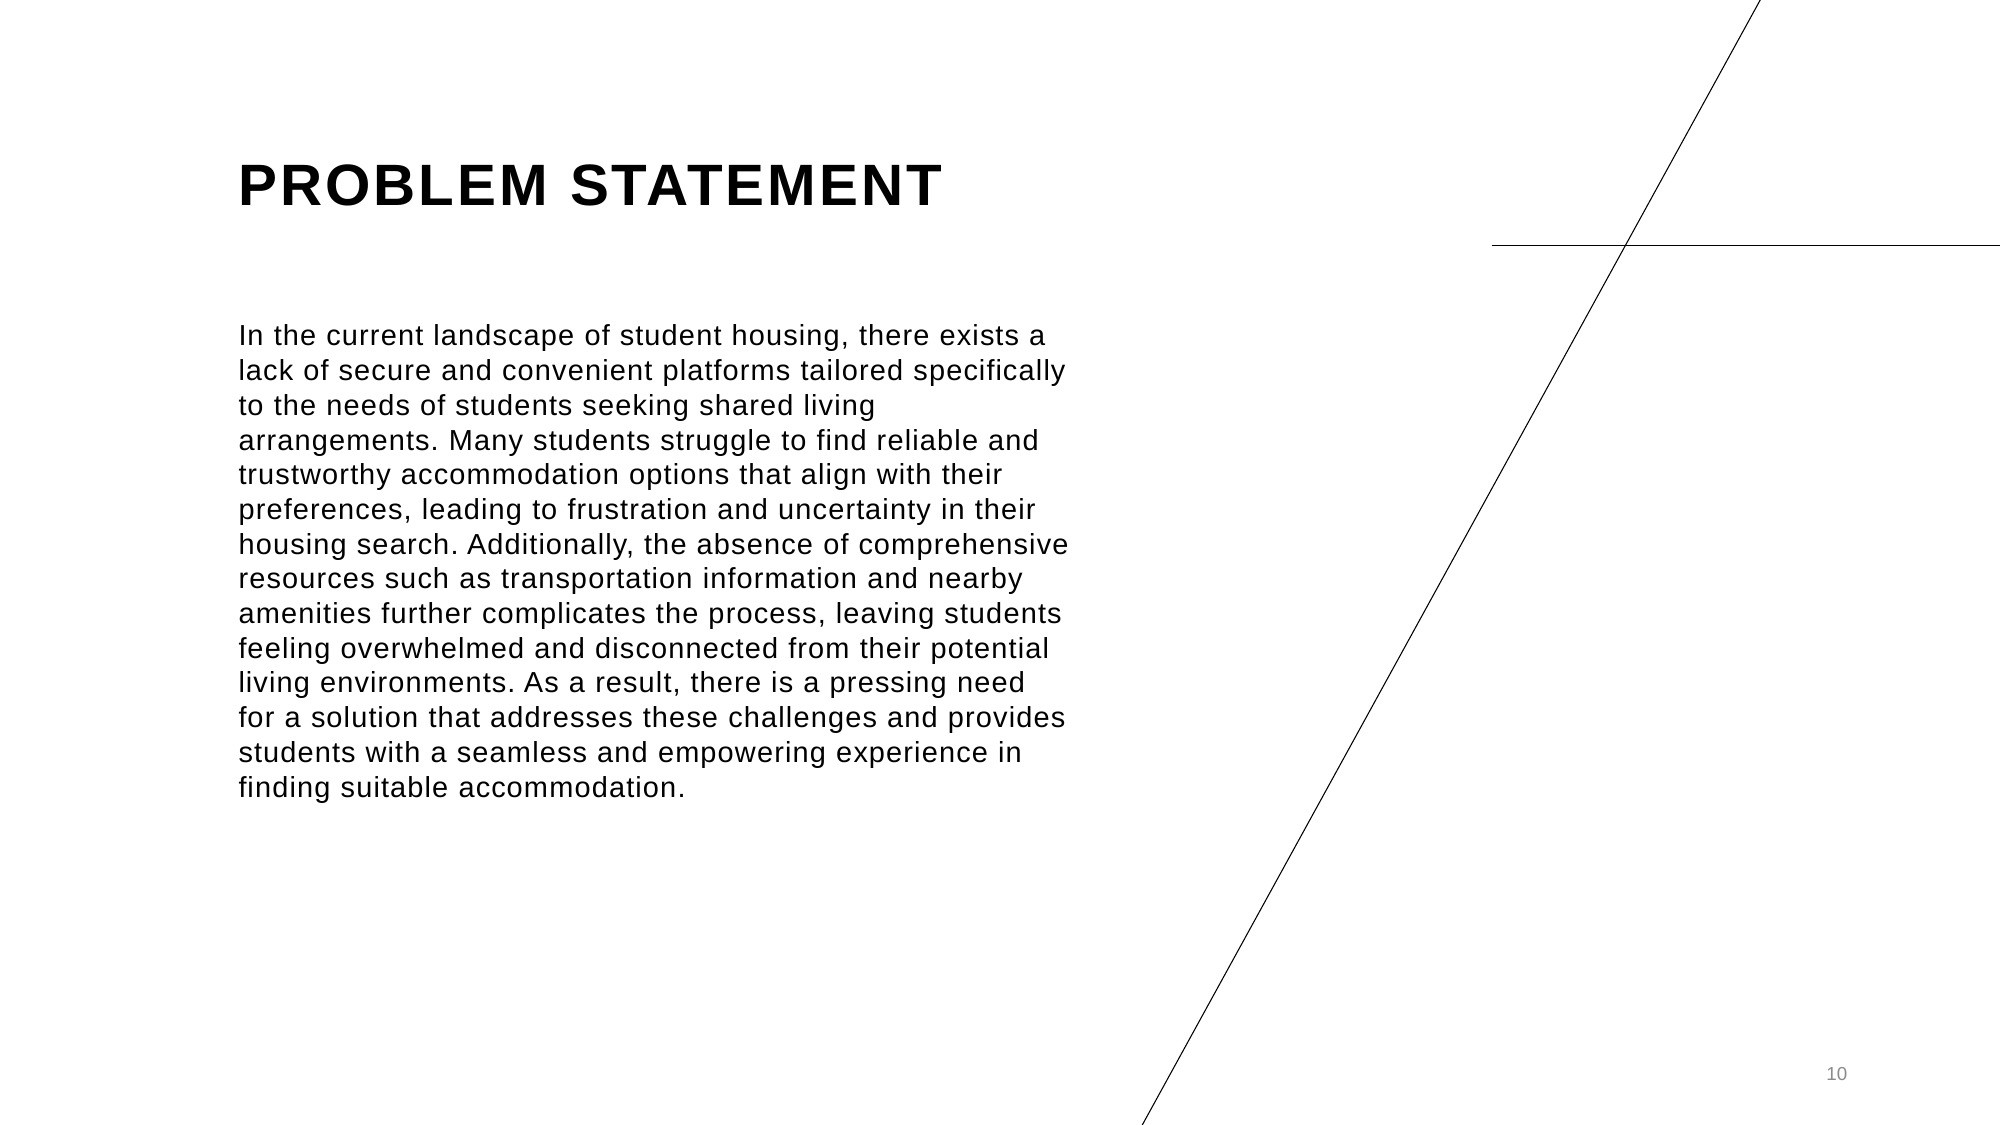

# PROBLEM STATEMENT
In the current landscape of student housing, there exists a lack of secure and convenient platforms tailored specifically to the needs of students seeking shared living arrangements. Many students struggle to find reliable and trustworthy accommodation options that align with their preferences, leading to frustration and uncertainty in their housing search. Additionally, the absence of comprehensive resources such as transportation information and nearby amenities further complicates the process, leaving students feeling overwhelmed and disconnected from their potential living environments. As a result, there is a pressing need for a solution that addresses these challenges and provides students with a seamless and empowering experience in finding suitable accommodation.
10